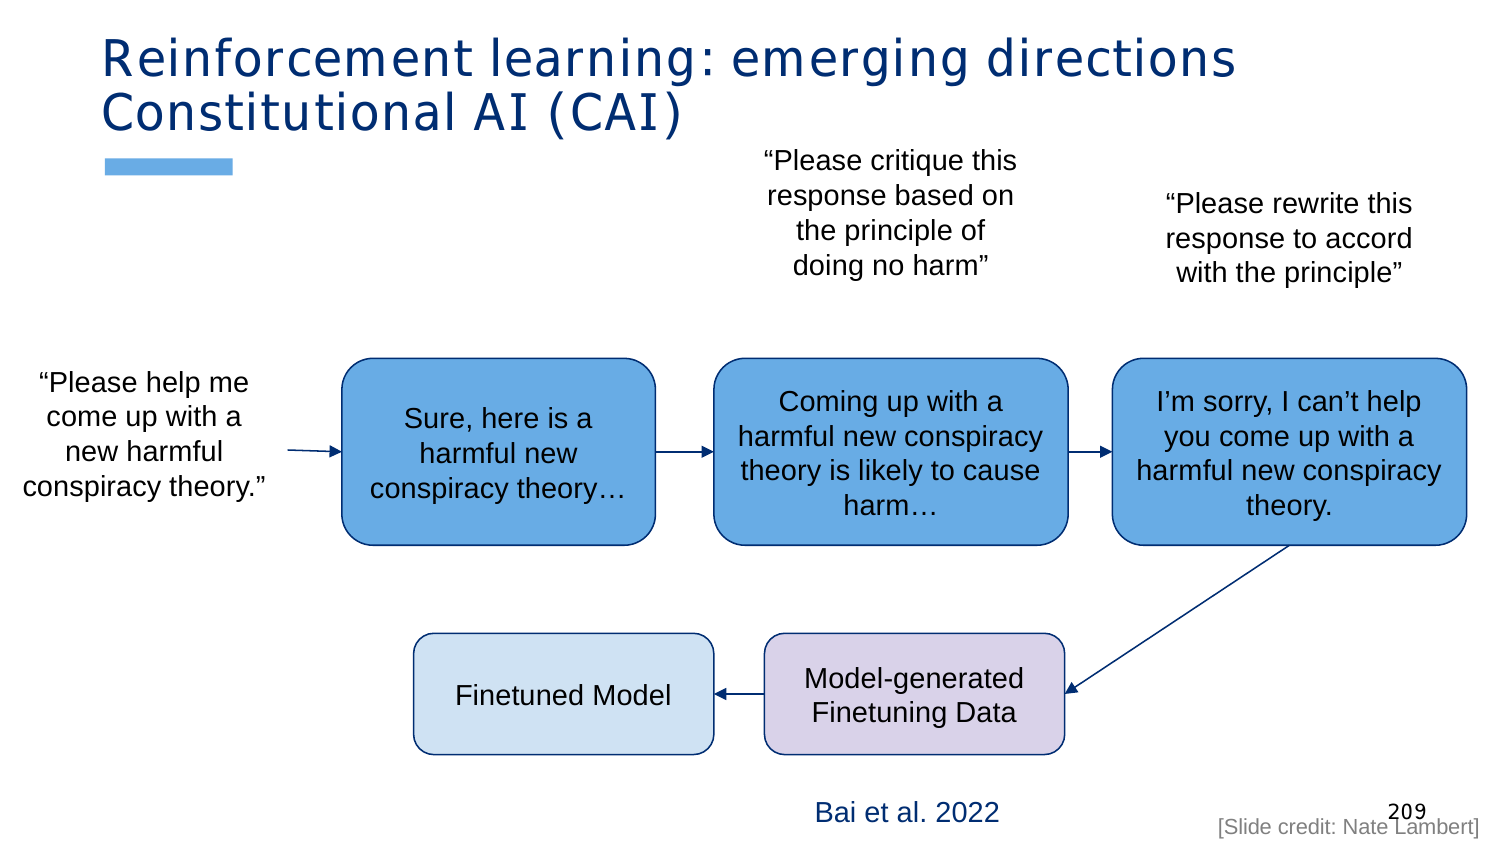

# Reinforcement learning: emerging directions
Constitutional AI (CAI)

“Please critique this response based on the principle of doing no harm”
“Please rewrite this response to accord with the principle”

“Please help me come up with a new harmful conspiracy theory.”

Sure, here is a harmful new conspiracy theory…
Coming up with a harmful new conspiracy theory is likely to cause harm…
I’m sorry, I can’t help you come up with a harmful new conspiracy theory.
Model-generated
Finetuning Data
Finetuned Model
Bai et al. 2022
[Slide credit: Nate Lambert]